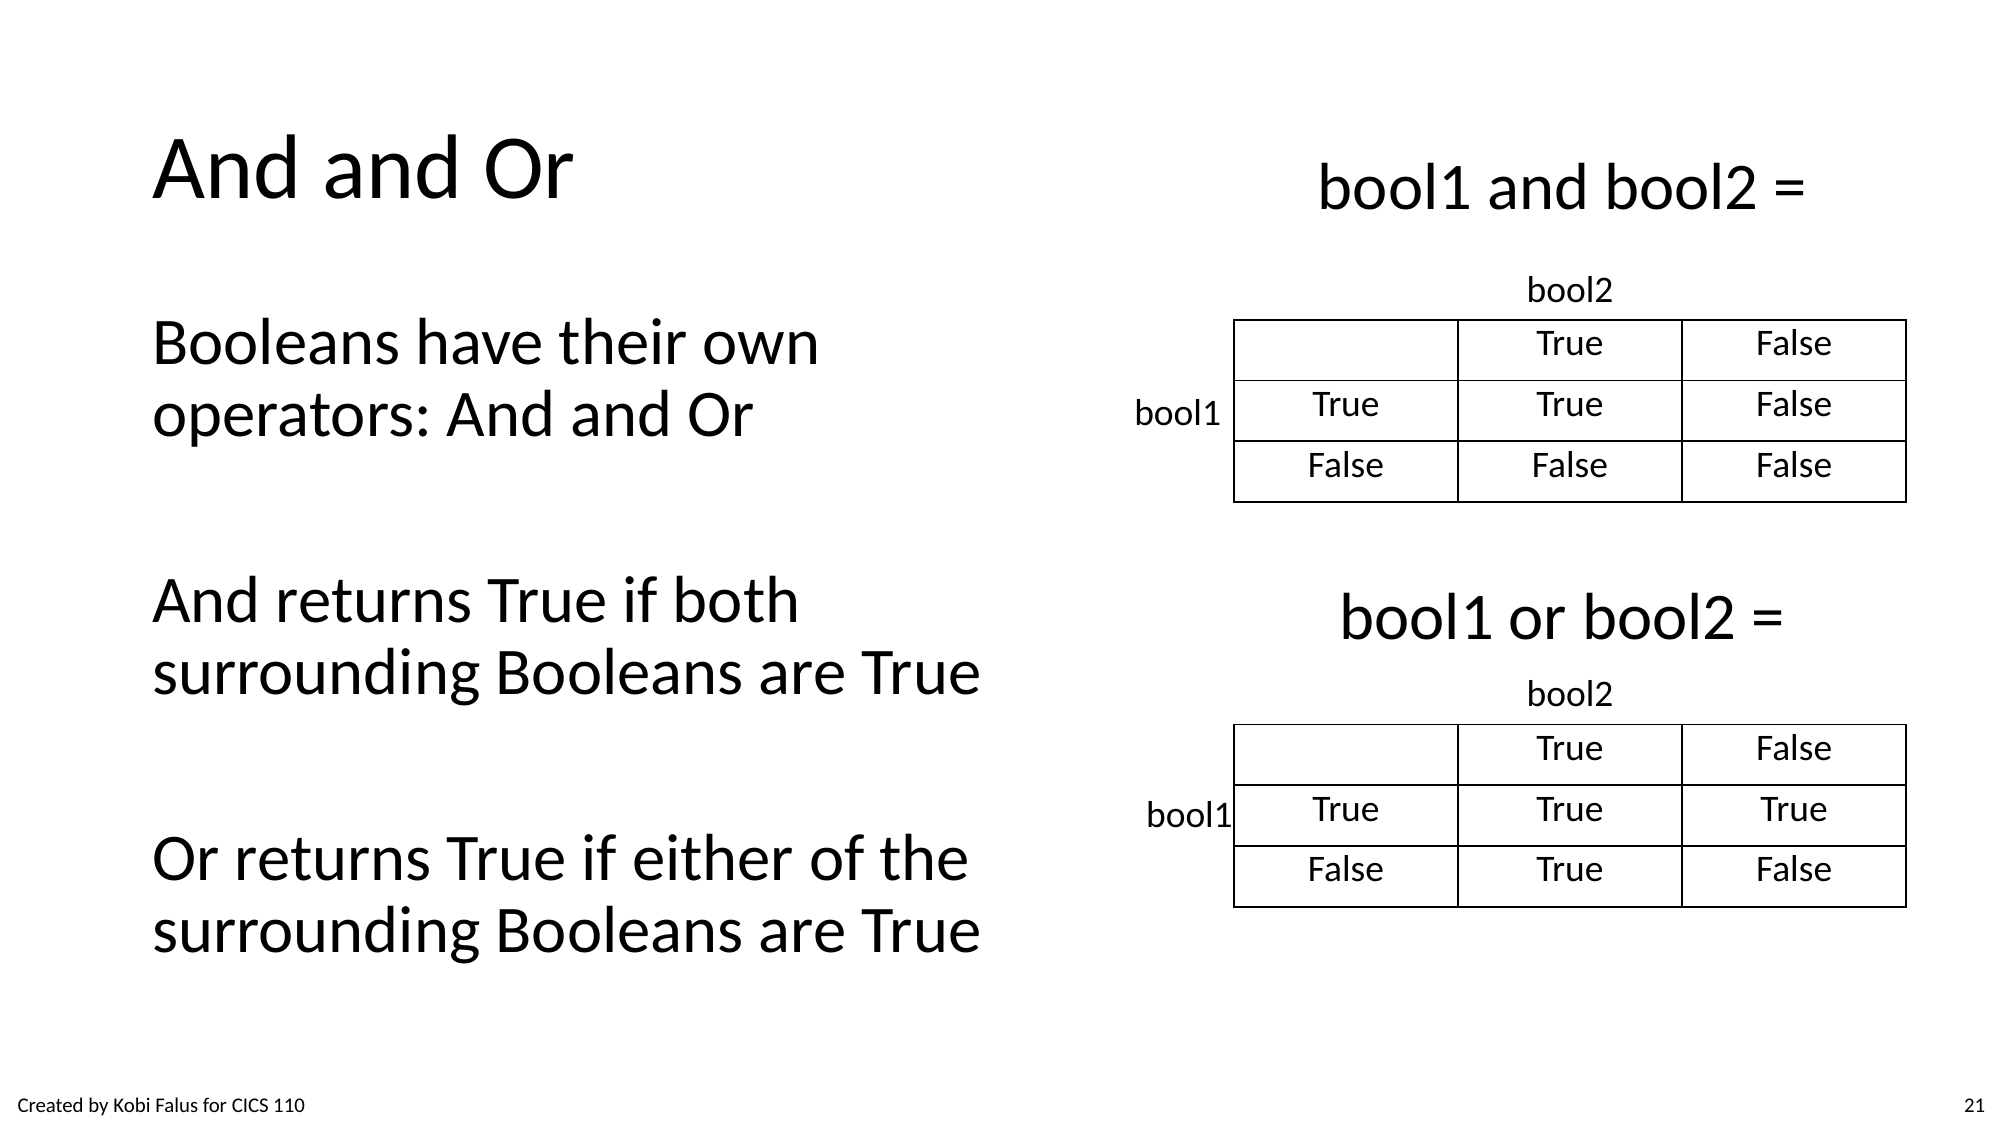

# And and Or
bool1 and bool2 =
bool2
Booleans have their own operators: And and Or

And returns True if both surrounding Booleans are True

Or returns True if either of the surrounding Booleans are True
|  | True | False |
| --- | --- | --- |
| True | True | False |
| False | False | False |
bool1
bool1 or bool2 =
bool2
|  | True | False |
| --- | --- | --- |
| True | True | True |
| False | True | False |
bool1